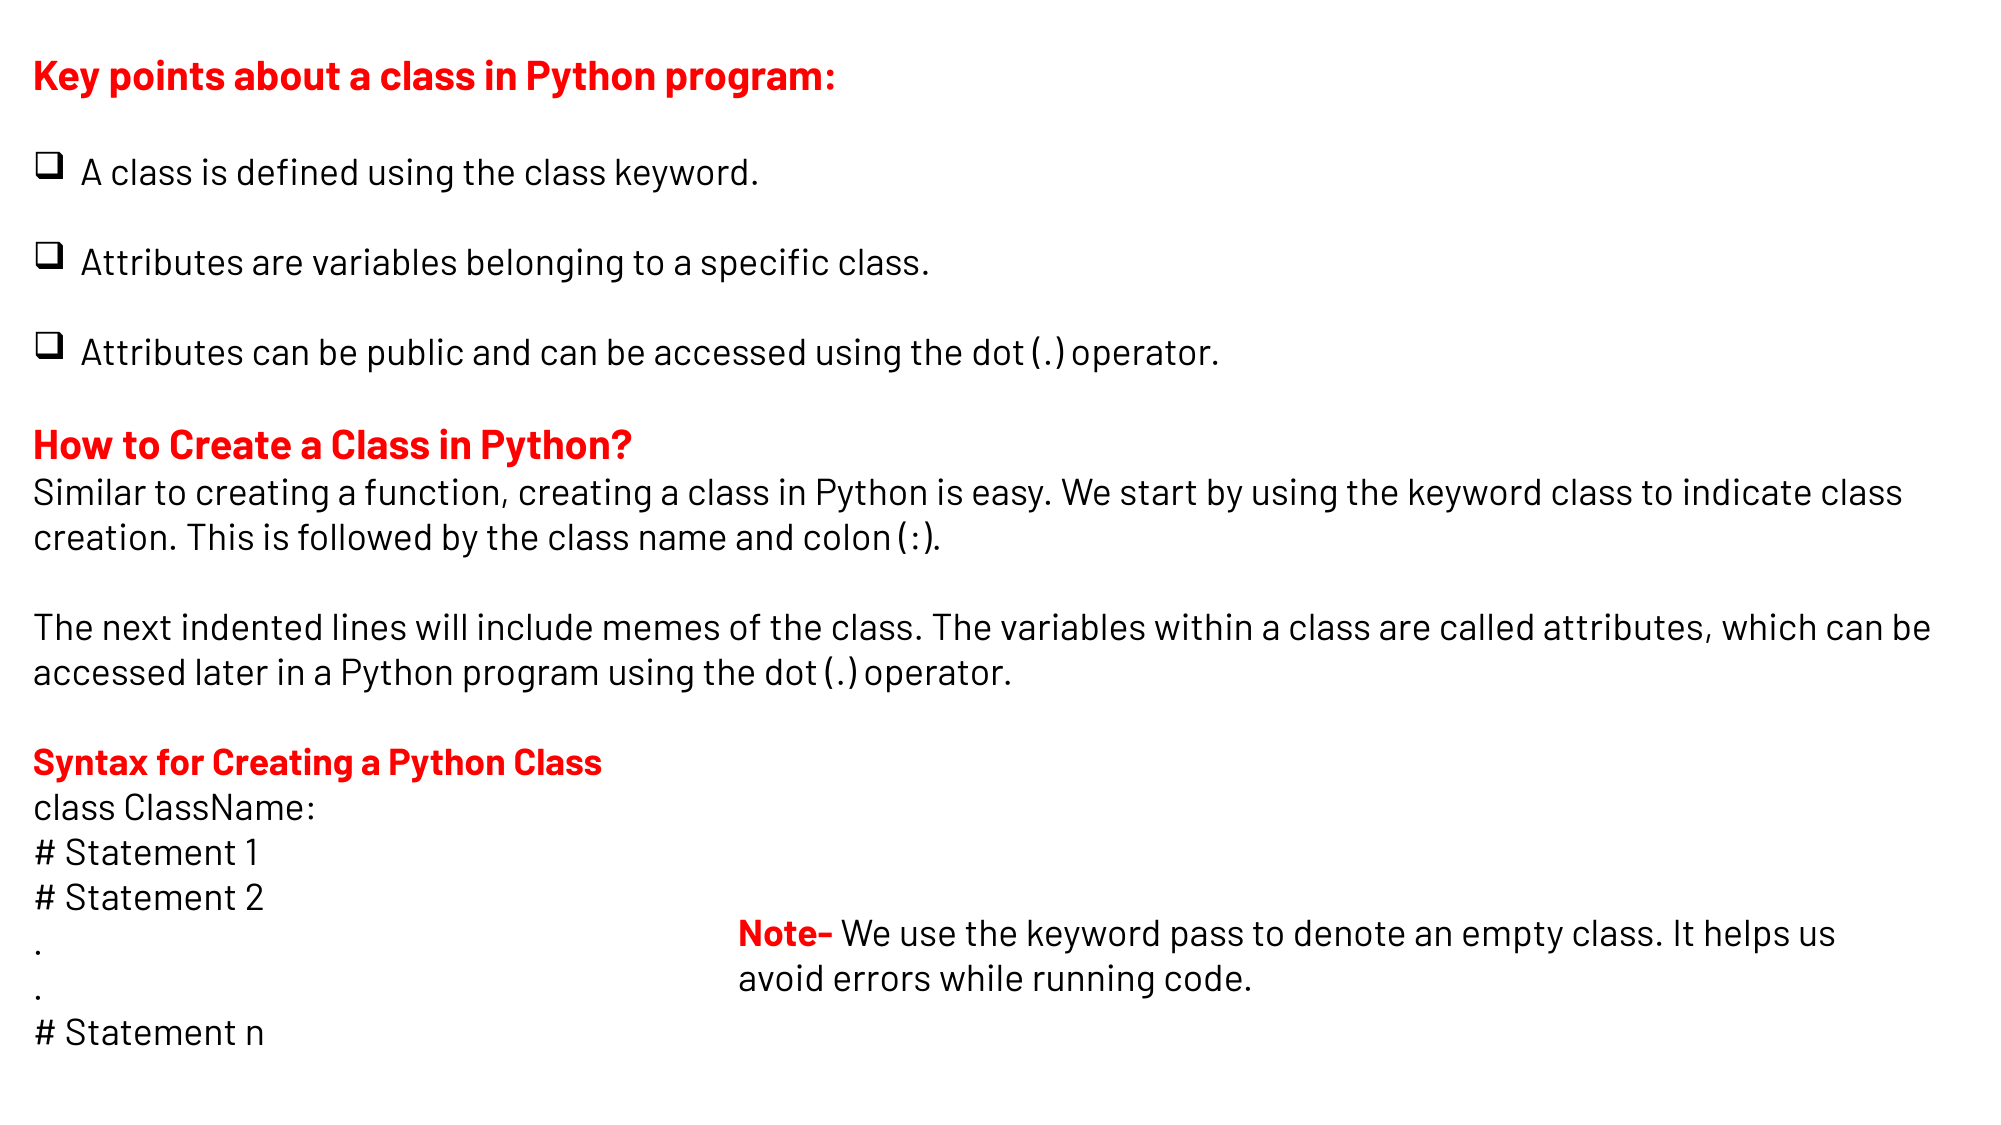

Key points about a class in Python program:

A class is defined using the class keyword.

Attributes are variables belonging to a specific class.

Attributes can be public and can be accessed using the dot (.) operator.

How to Create a Class in Python?
Similar to creating a function, creating a class in Python is easy. We start by using the keyword class to indicate class creation. This is followed by the class name and colon (:).

The next indented lines will include memes of the class. The variables within a class are called attributes, which can be accessed later in a Python program using the dot (.) operator.

Syntax for Creating a Python Class
class ClassName:
# Statement 1
# Statement 2
.
.
# Statement n
Note- We use the keyword pass to denote an empty class. It helps us avoid errors while running code.